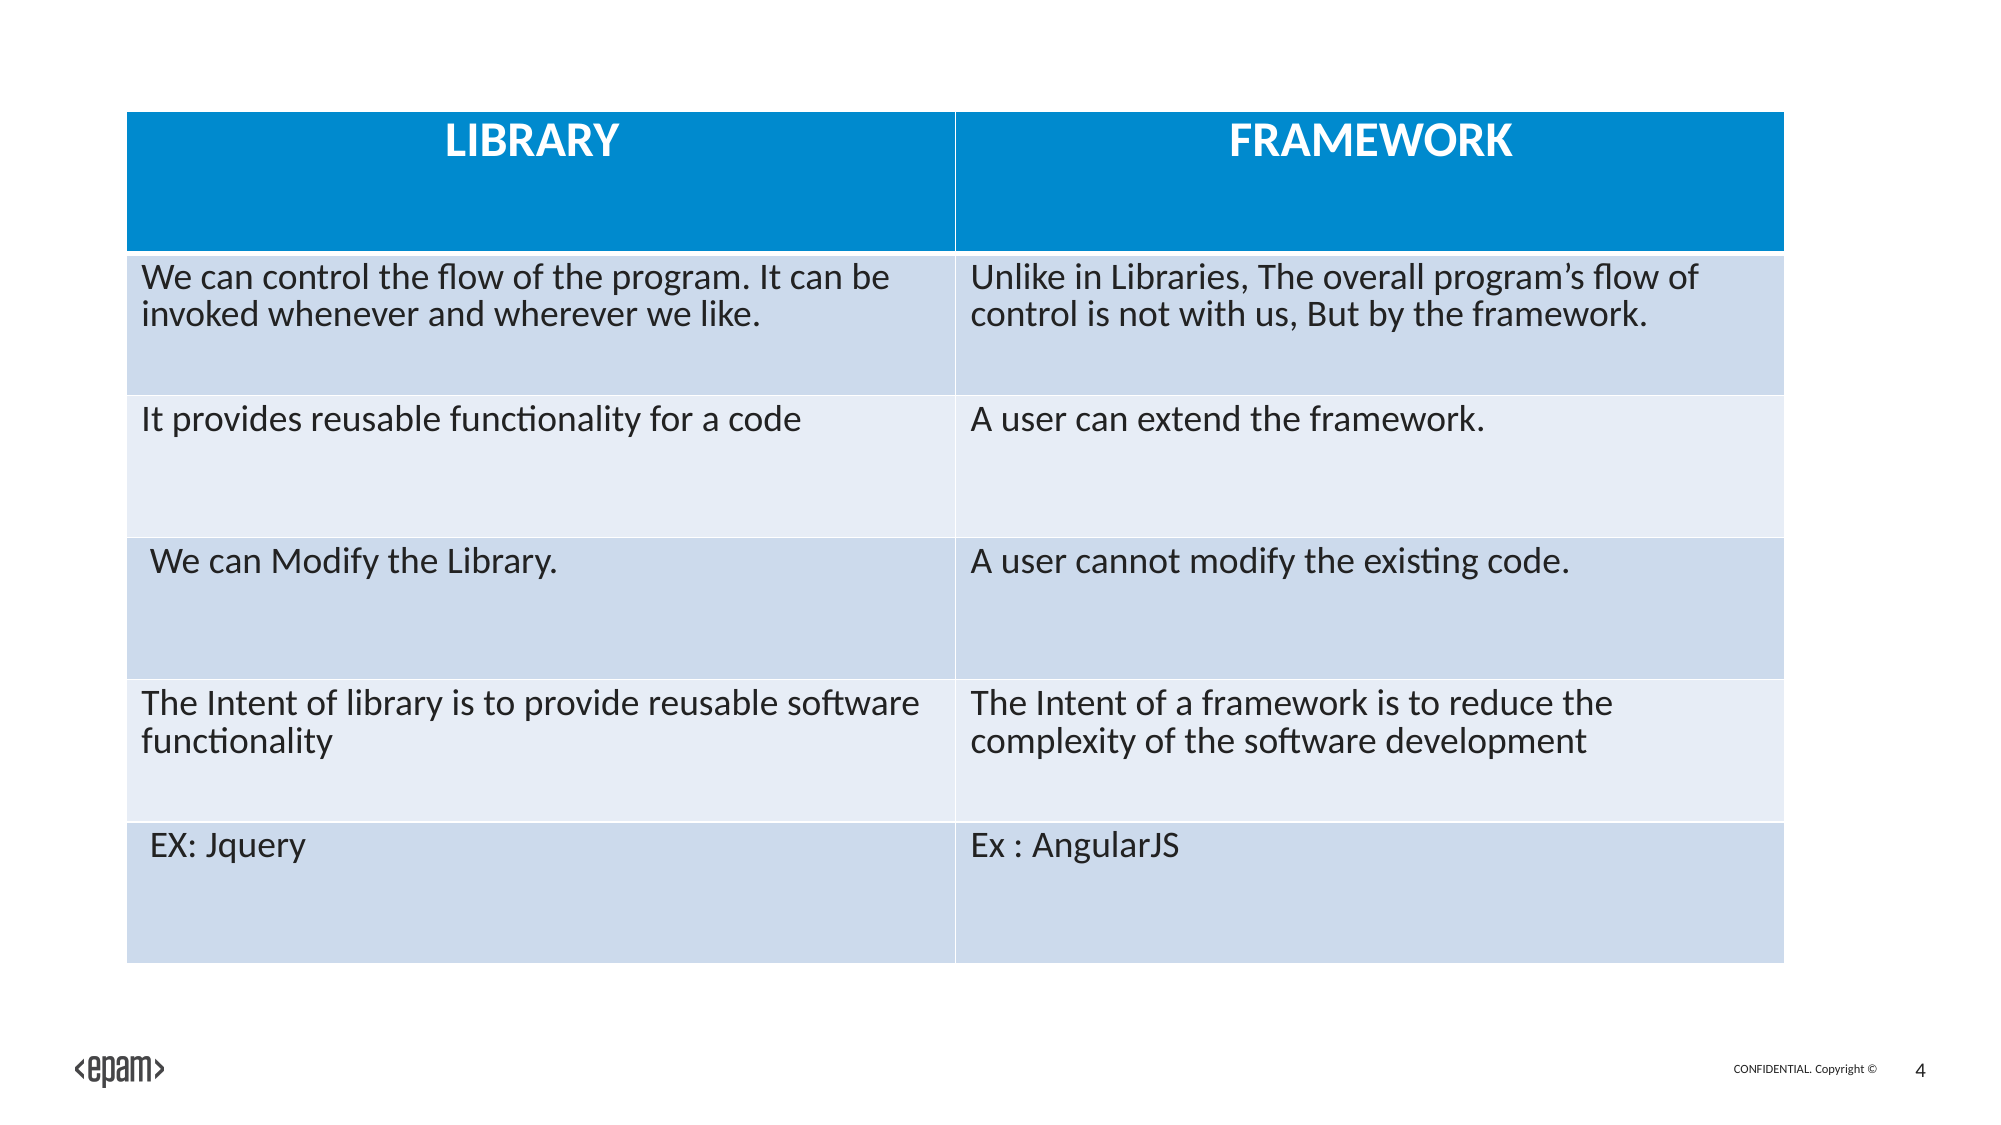

| LIBRARY | FRAMEWORK |
| --- | --- |
| We can control the flow of the program. It can be invoked whenever and wherever we like. | Unlike in Libraries, The overall program’s flow of control is not with us, But by the framework. |
| It provides reusable functionality for a code | A user can extend the framework. |
| We can Modify the Library. | A user cannot modify the existing code. |
| The Intent of library is to provide reusable software functionality | The Intent of a framework is to reduce the complexity of the software development |
| EX: Jquery | Ex : AngularJS |